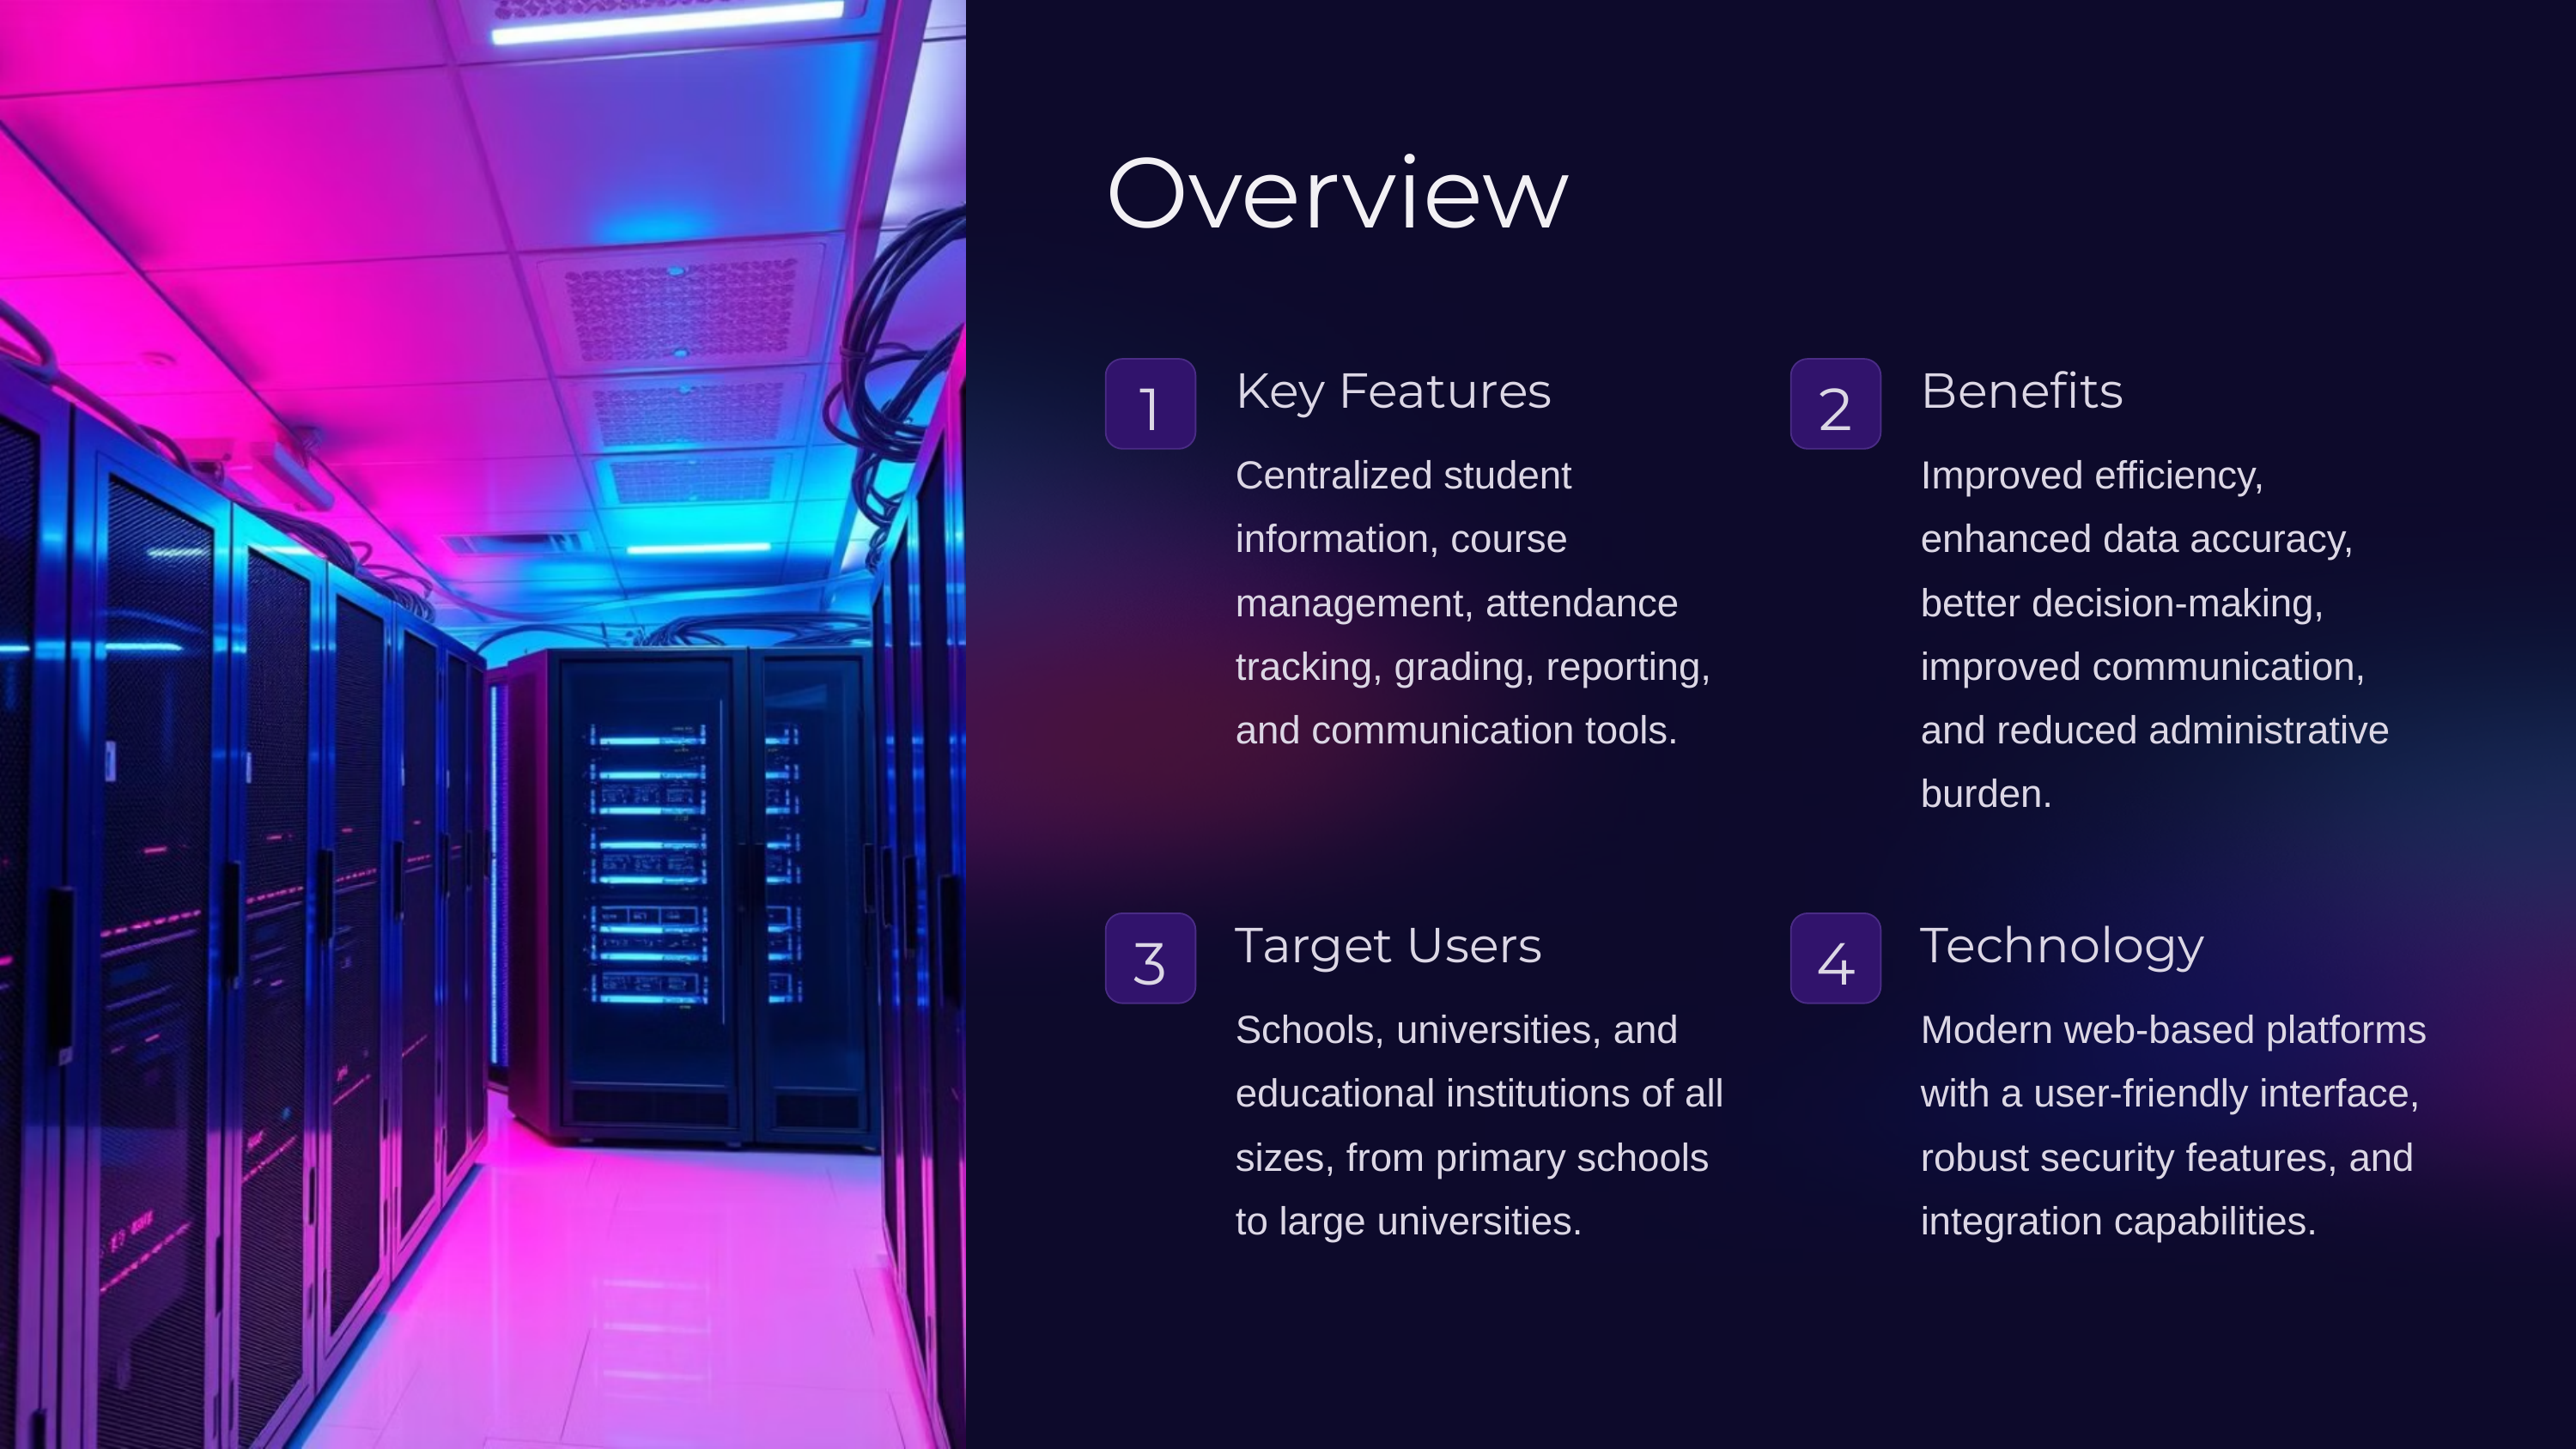

Overview
Key Features
Benefits

1
2
Improved efficiency, enhanced data accuracy, better decision-making, improved communication, and reduced administrative burden.
Centralized student information, course management, attendance tracking, grading, reporting, and communication tools.
Target Users
Technology

3
4
Schools, universities, and educational institutions of all sizes, from primary schools to large universities.
Modern web-based platforms with a user-friendly interface, robust security features, and integration capabilities.